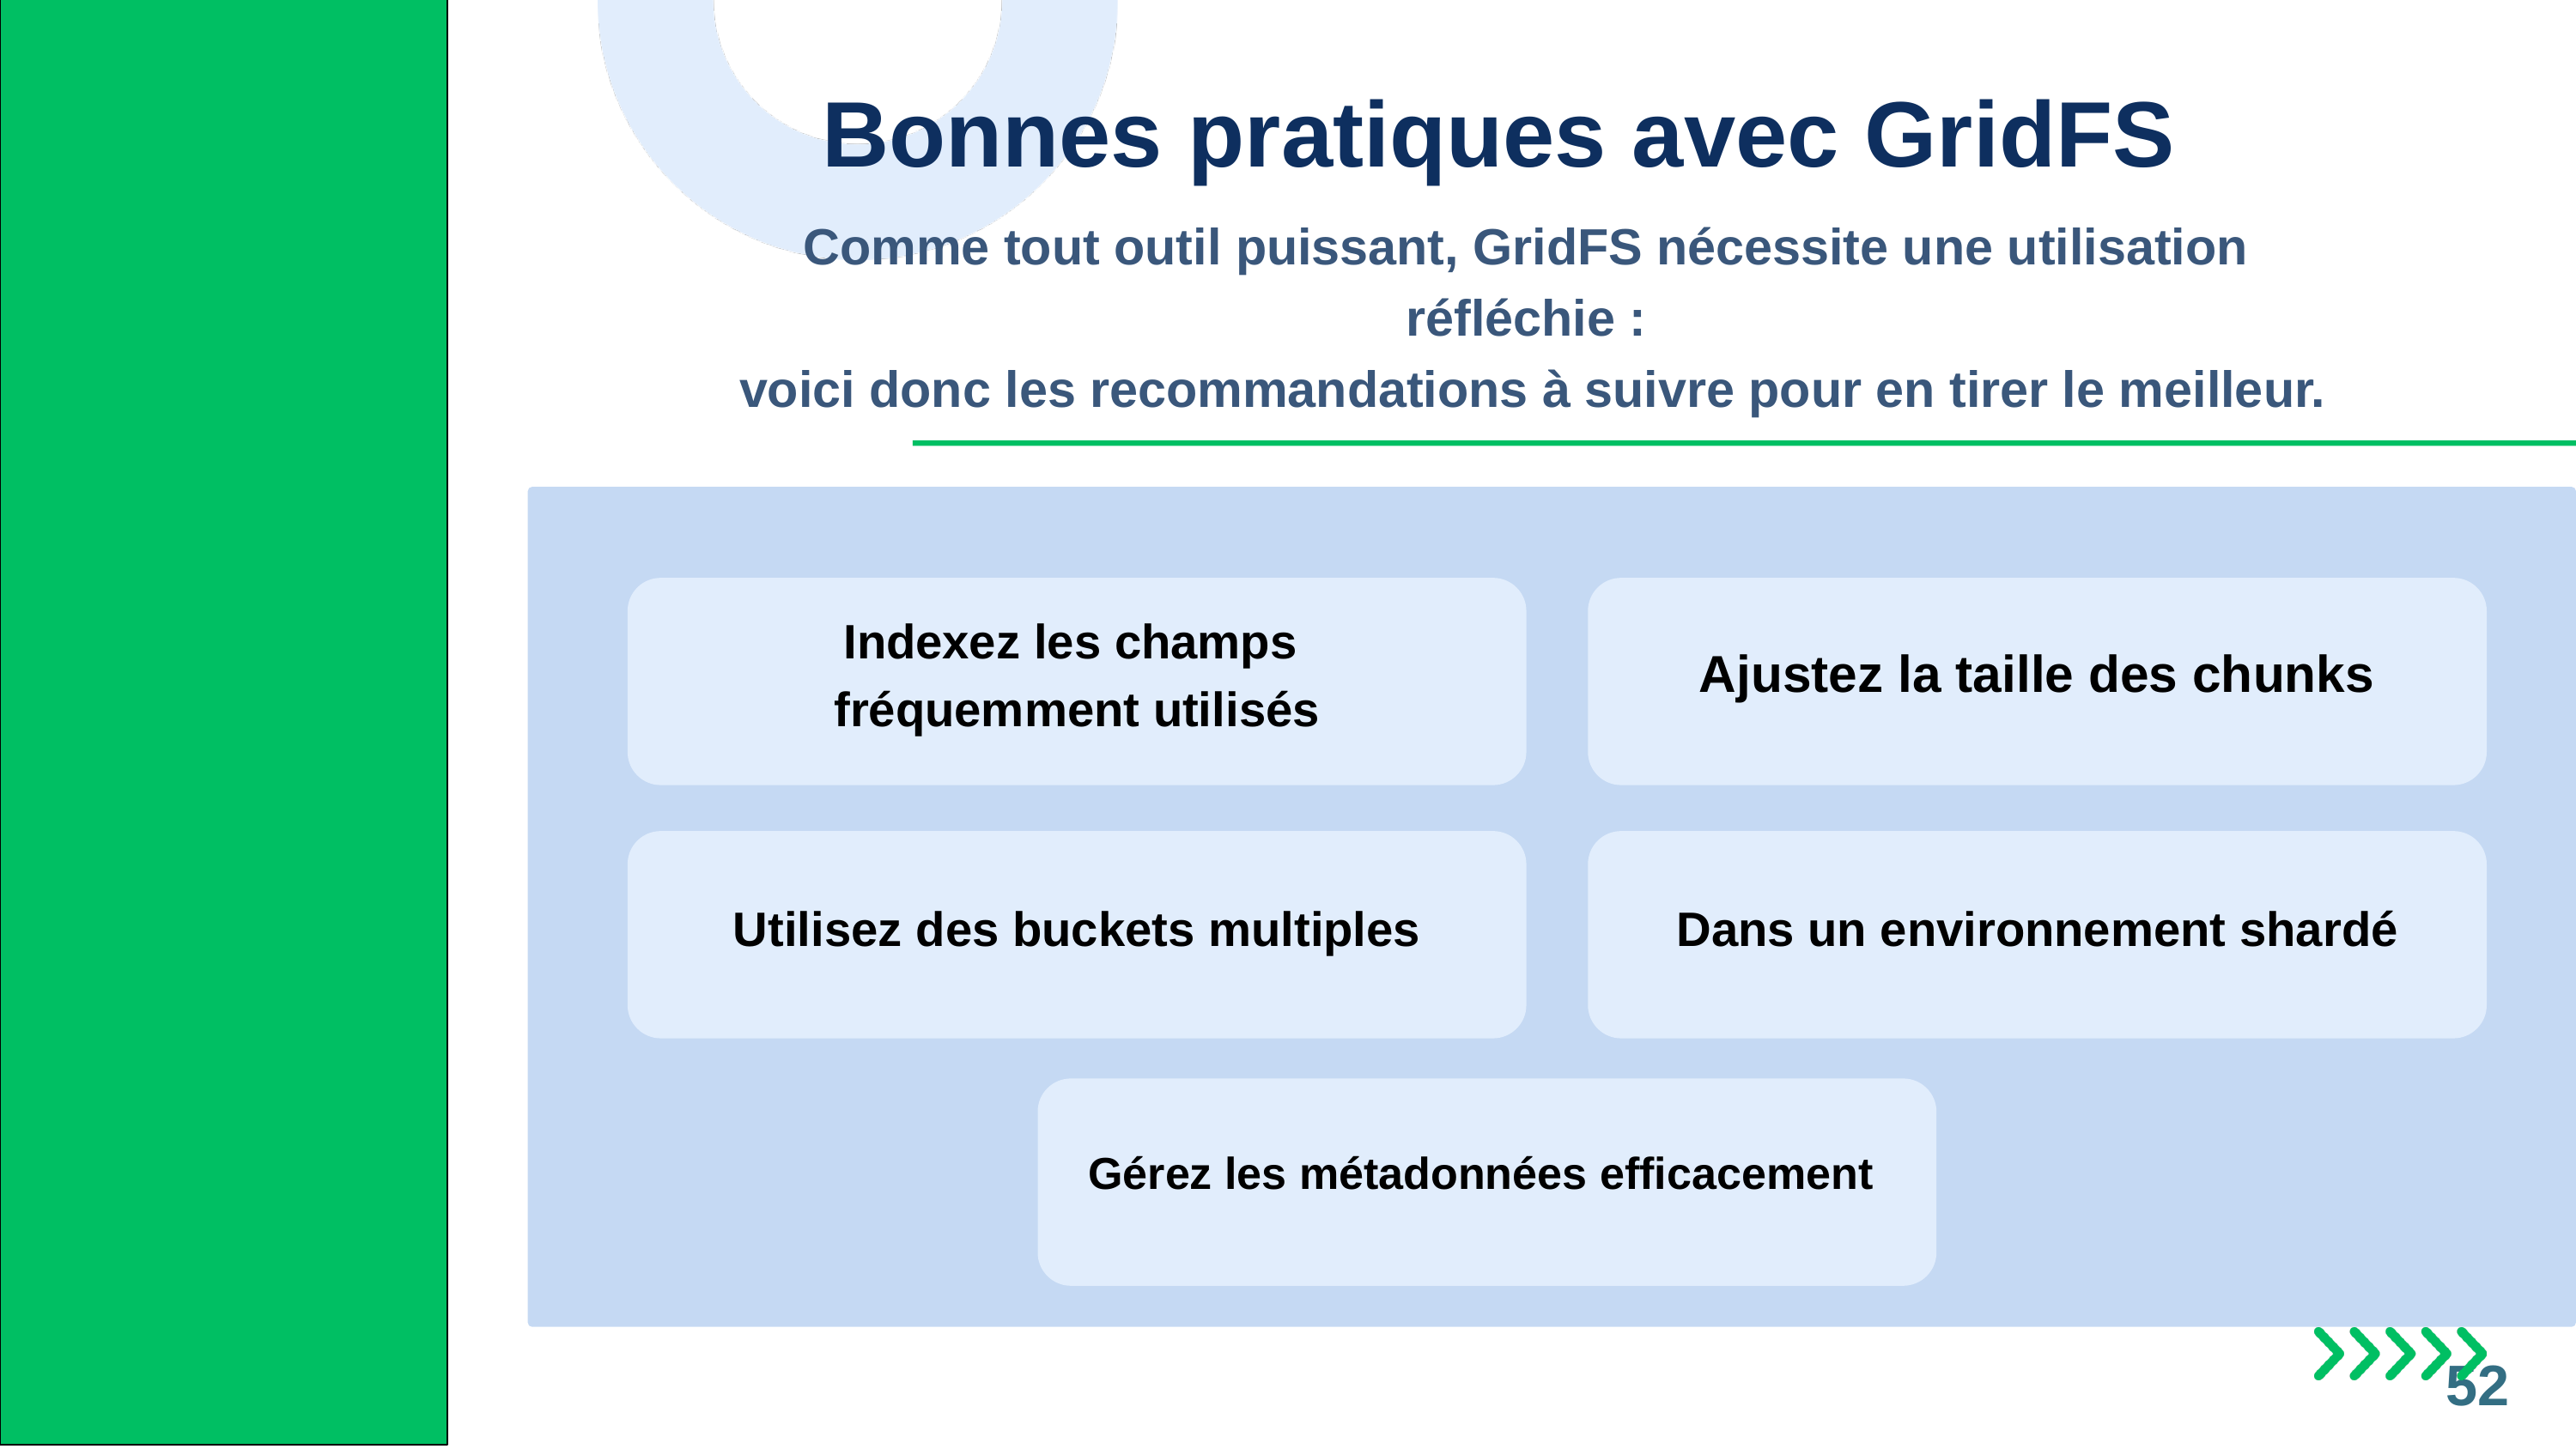

Bonnes pratiques avec GridFS
Comme tout outil puissant, GridFS nécessite une utilisation réfléchie :
 voici donc les recommandations à suivre pour en tirer le meilleur.

Indexez les champs
fréquemment utilisés

Ajustez la taille des chunks

Utilisez des buckets multiples

Dans un environnement shardé

Gérez les métadonnées efficacement

52